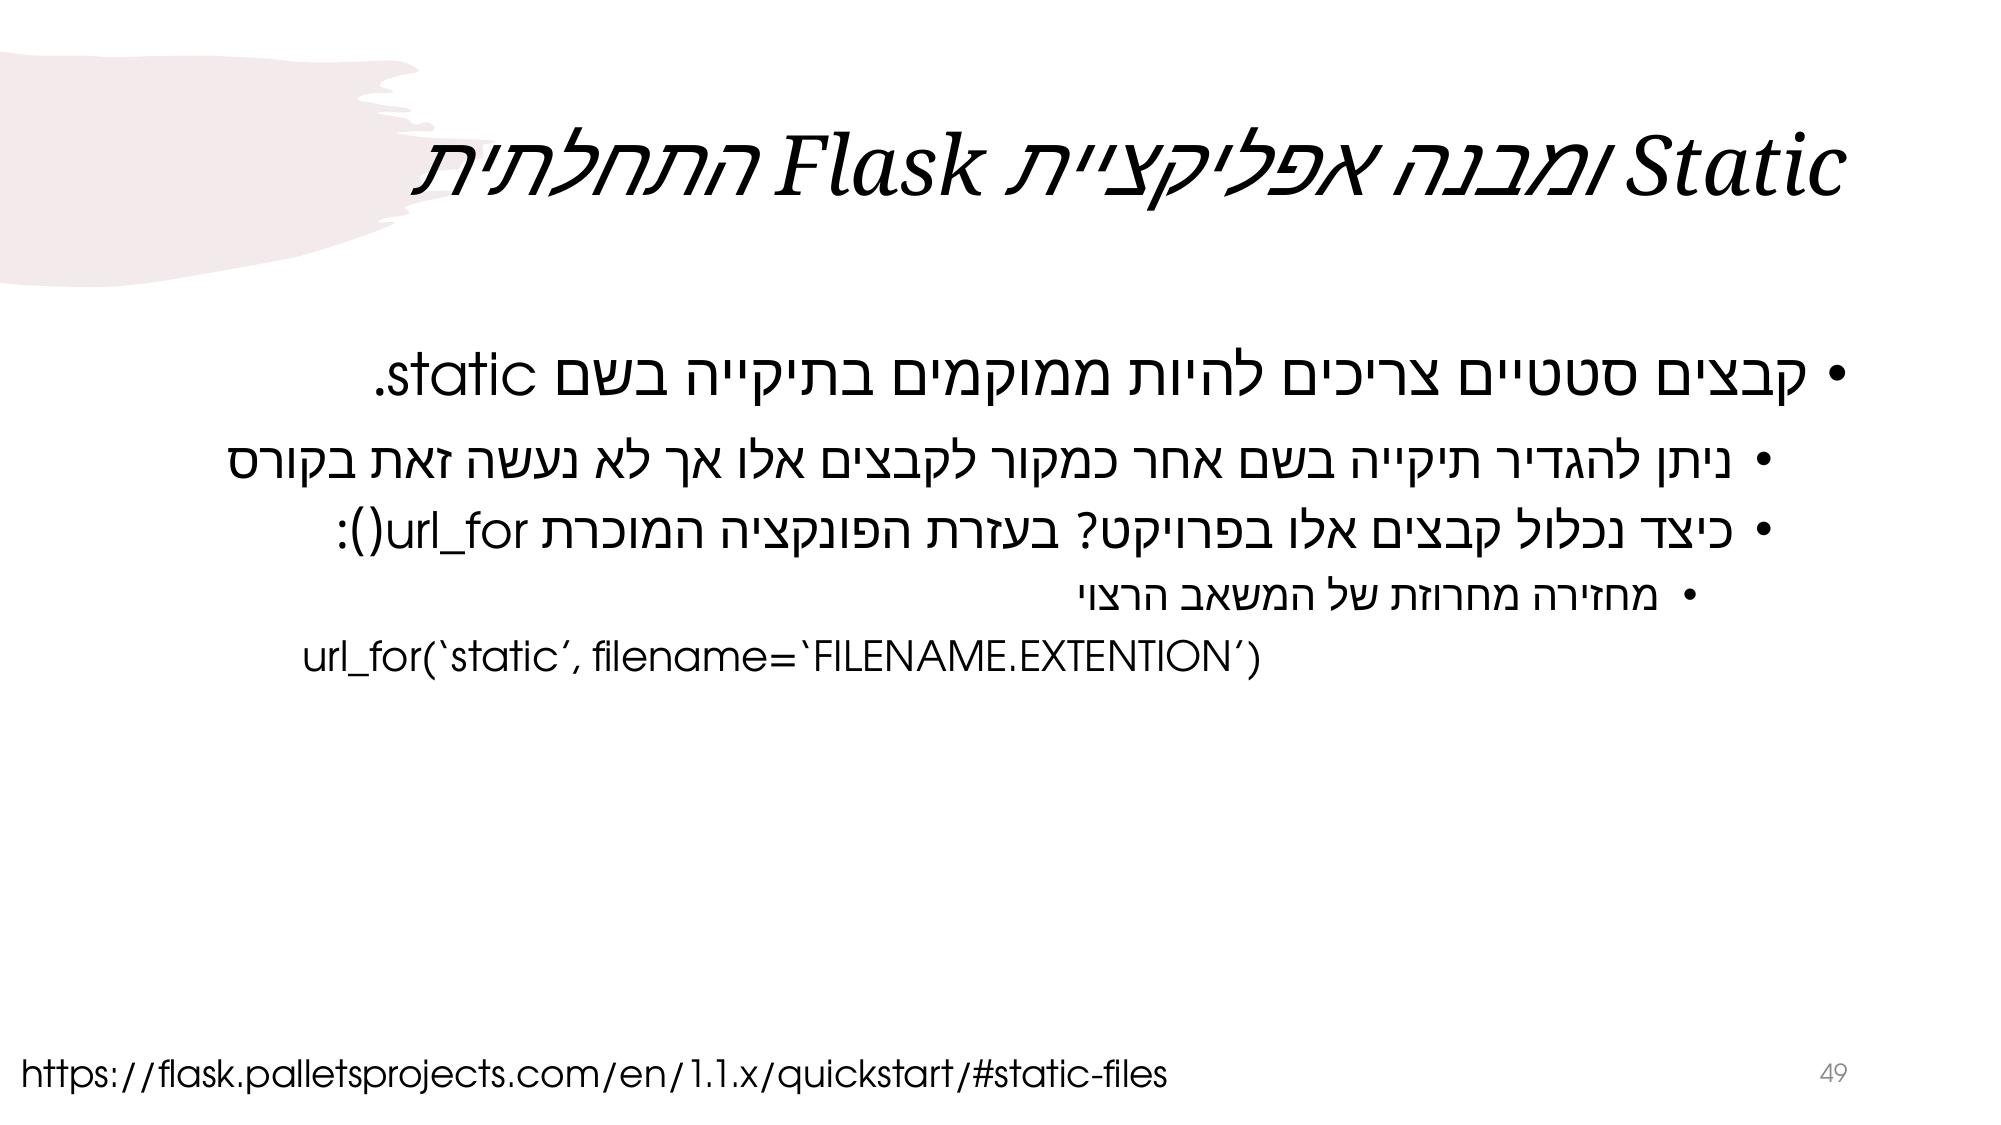

# Static ומבנה אפליקציית Flask התחלתית
קבצים סטטיים צריכים להיות ממוקמים בתיקייה בשם static.
ניתן להגדיר תיקייה בשם אחר כמקור לקבצים אלו אך לא נעשה זאת בקורס
כיצד נכלול קבצים אלו בפרויקט? בעזרת הפונקציה המוכרת url_for():
מחזירה מחרוזת של המשאב הרצוי
url_for(‘static’, filename=‘FILENAME.EXTENTION’)

https://flask.palletsprojects.com/en/1.1.x/quickstart/#static-files
49